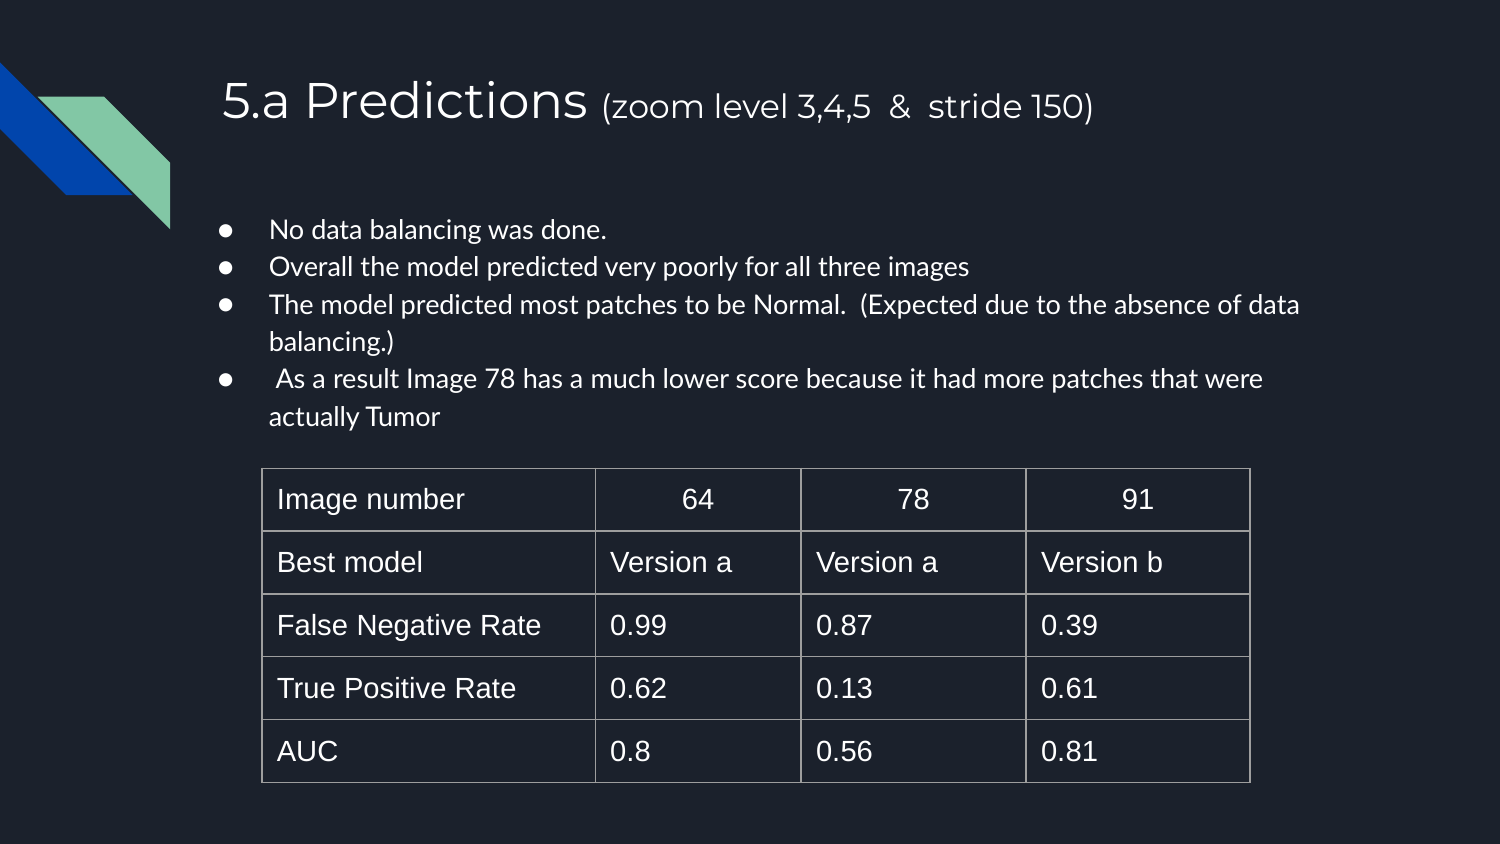

# 5.a Predictions (zoom level 3,4,5  &  stride 150)
No data balancing was done.
Overall the model predicted very poorly for all three images
The model predicted most patches to be Normal.  (Expected due to the absence of data balancing.)
 As a result Image 78 has a much lower score because it had more patches that were actually Tumor

| Image number | 64 | 78 | 91 |
| --- | --- | --- | --- |
| Best model | Version a | Version a | Version b |
| False Negative Rate | 0.99 | 0.87 | 0.39 |
| True Positive Rate | 0.62 | 0.13 | 0.61 |
| AUC | 0.8 | 0.56 | 0.81 |